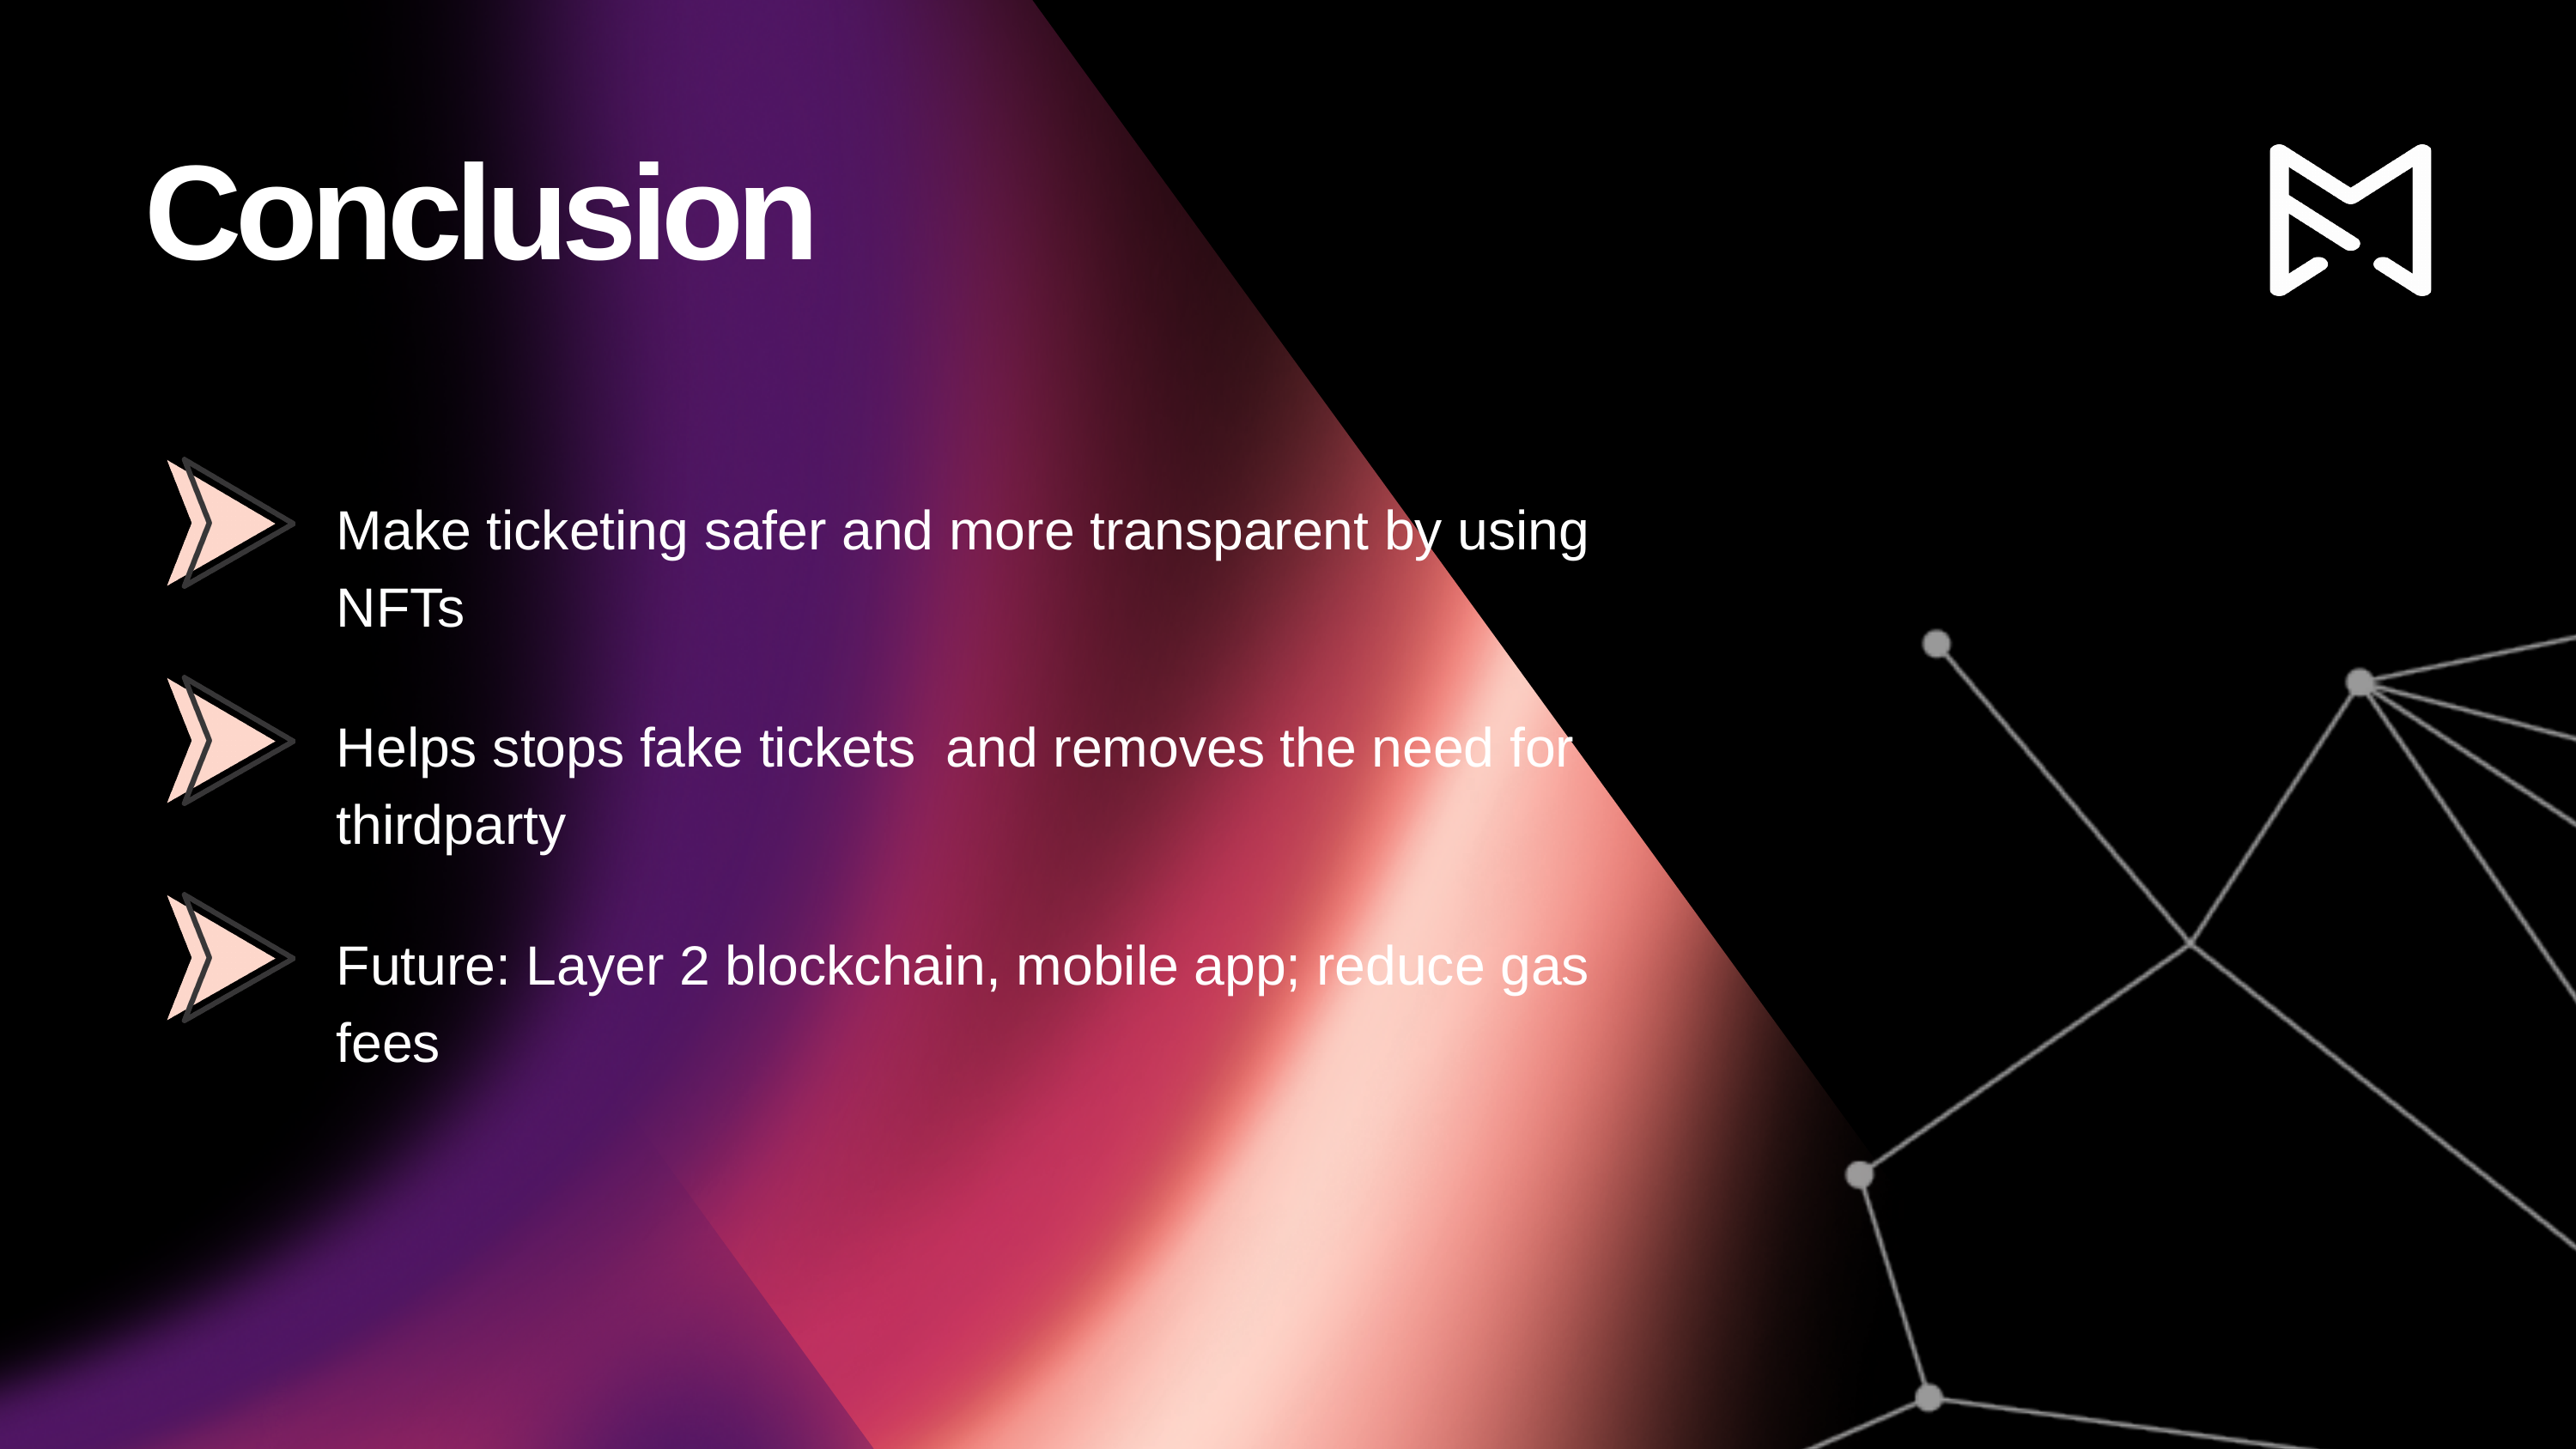

Conclusion

Make ticketing safer and more transparent by using NFTs

Helps stops fake tickets  and removes the need for thirdparty

Future: Layer 2 blockchain, mobile app; reduce gas fees